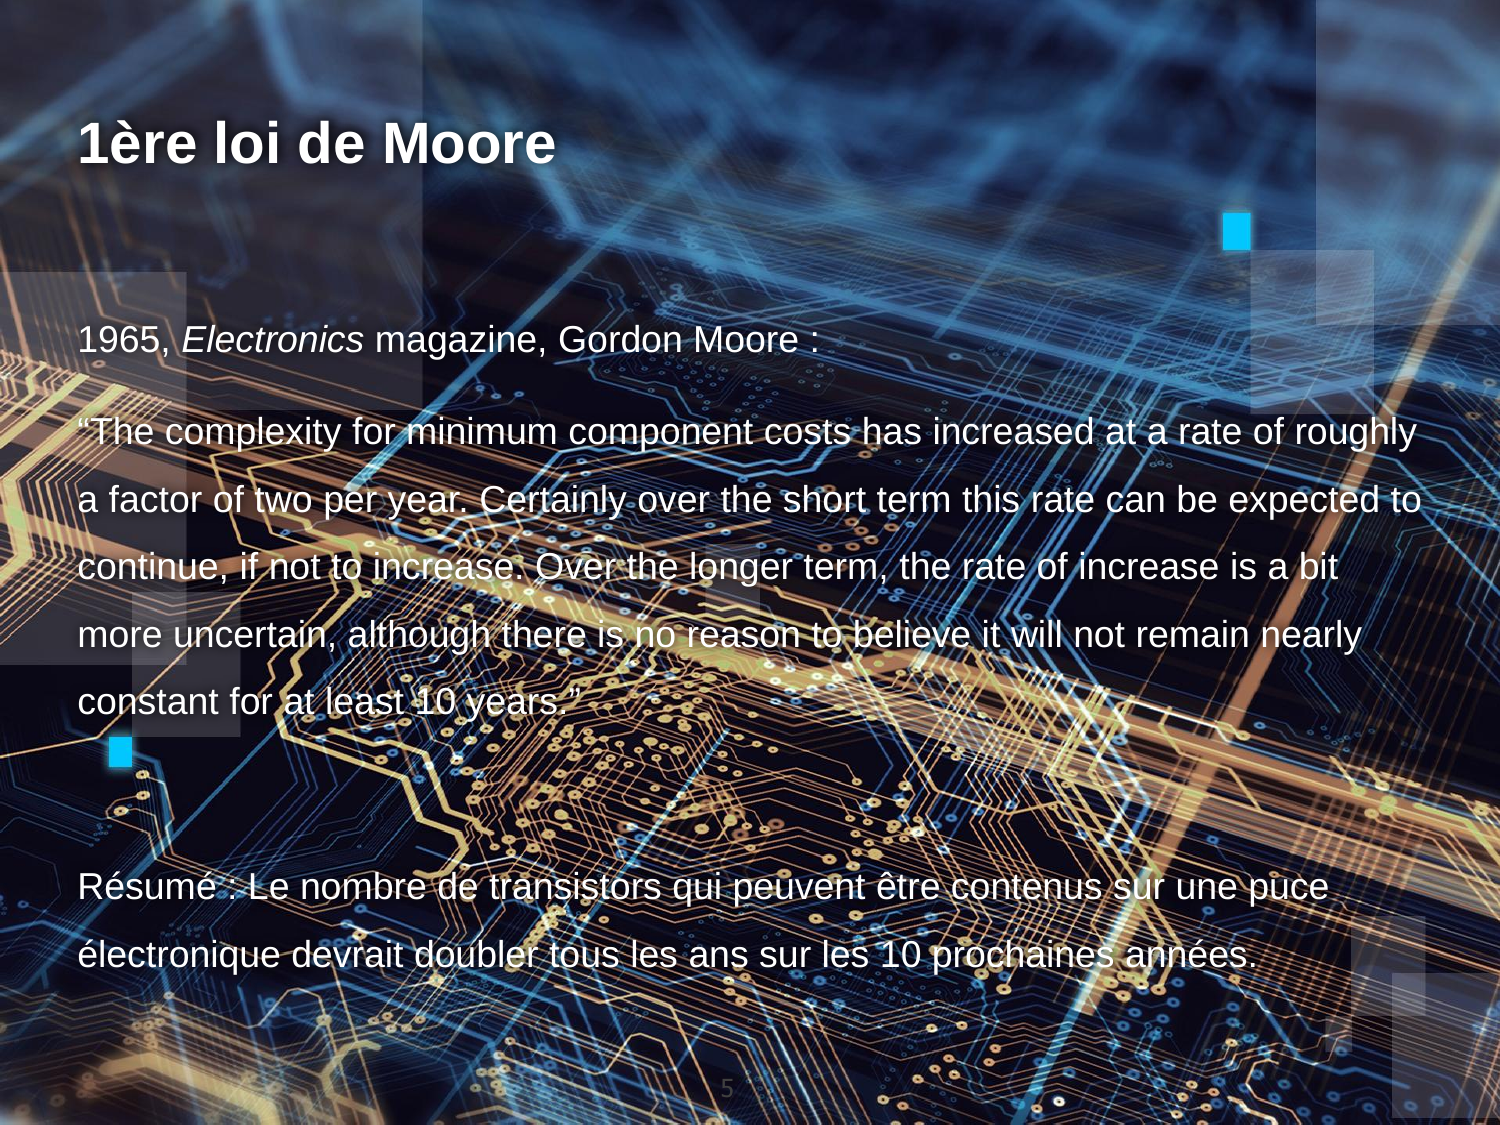

1ère loi de Moore

1965, Electronics magazine, Gordon Moore :
“The complexity for minimum component costs has increased at a rate of roughly a factor of two per year. Certainly over the short term this rate can be expected to continue, if not to increase. Over the longer term, the rate of increase is a bit more uncertain, although there is no reason to believe it will not remain nearly constant for at least 10 years.”

Résumé : Le nombre de transistors qui peuvent être contenus sur une puce électronique devrait doubler tous les ans sur les 10 prochaines années.
5